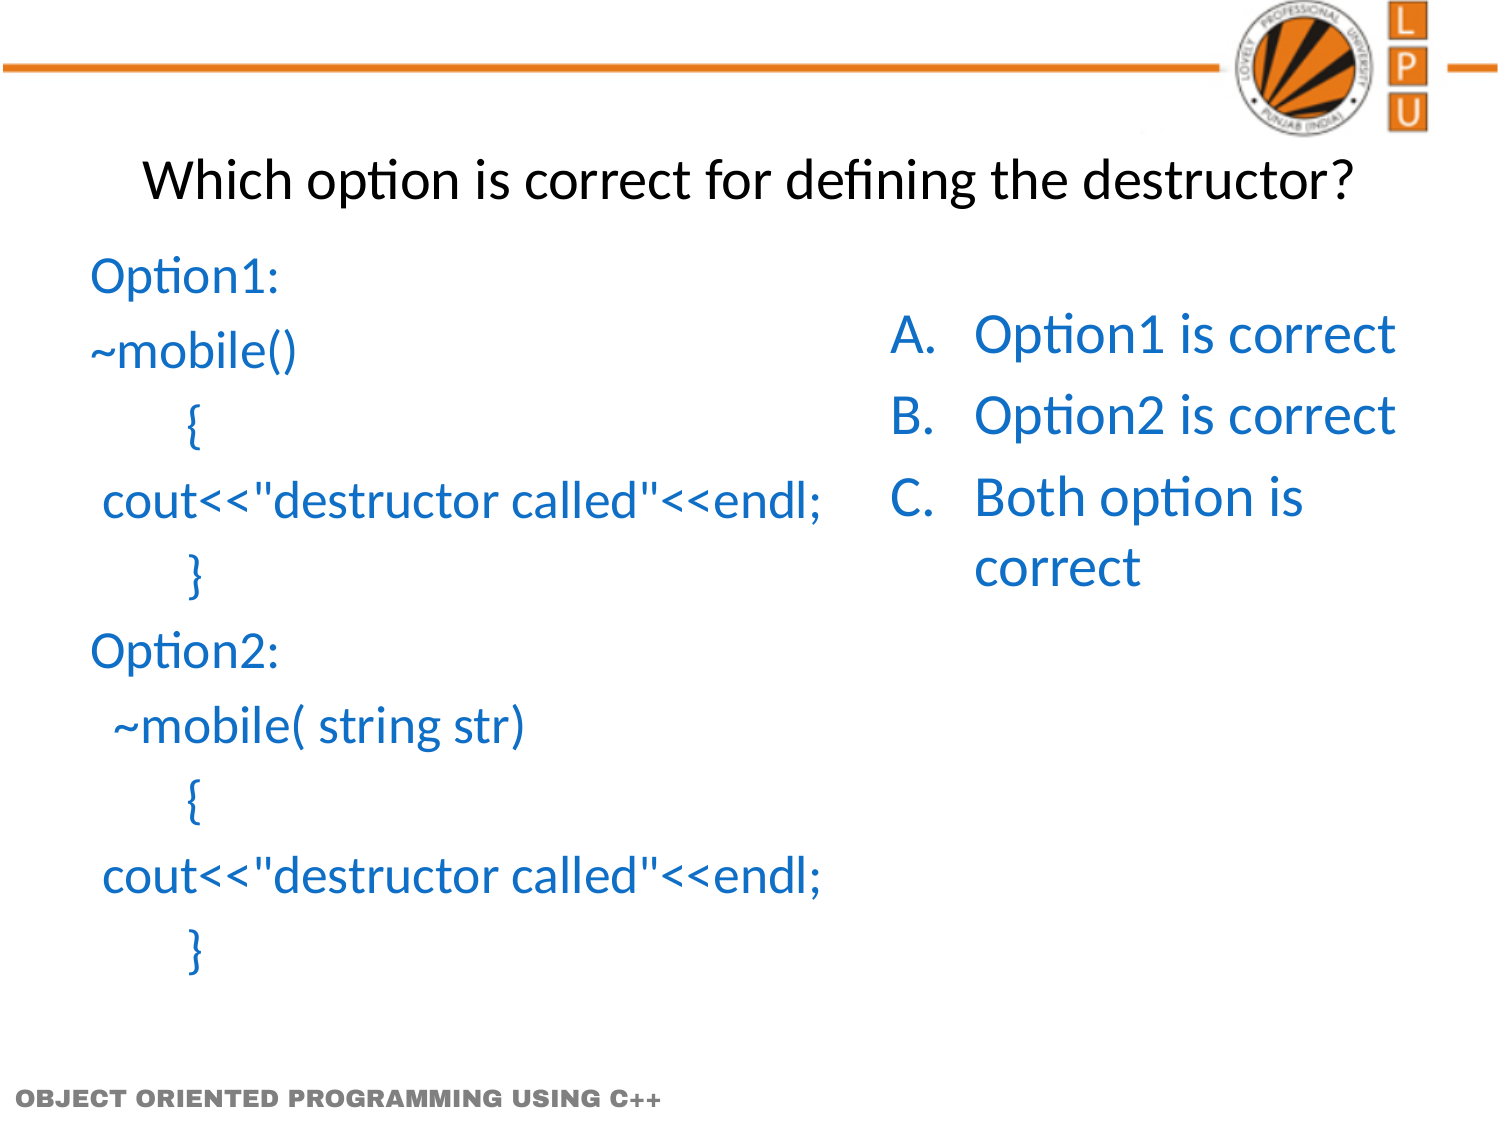

# Which option is correct for defining the destructor?
Option1:
~mobile()
        {
 cout<<"destructor called"<<endl;
        }
Option2:
  ~mobile( string str)
        {
 cout<<"destructor called"<<endl;
        }

Option1 is correct
Option2 is correct
Both option is correct